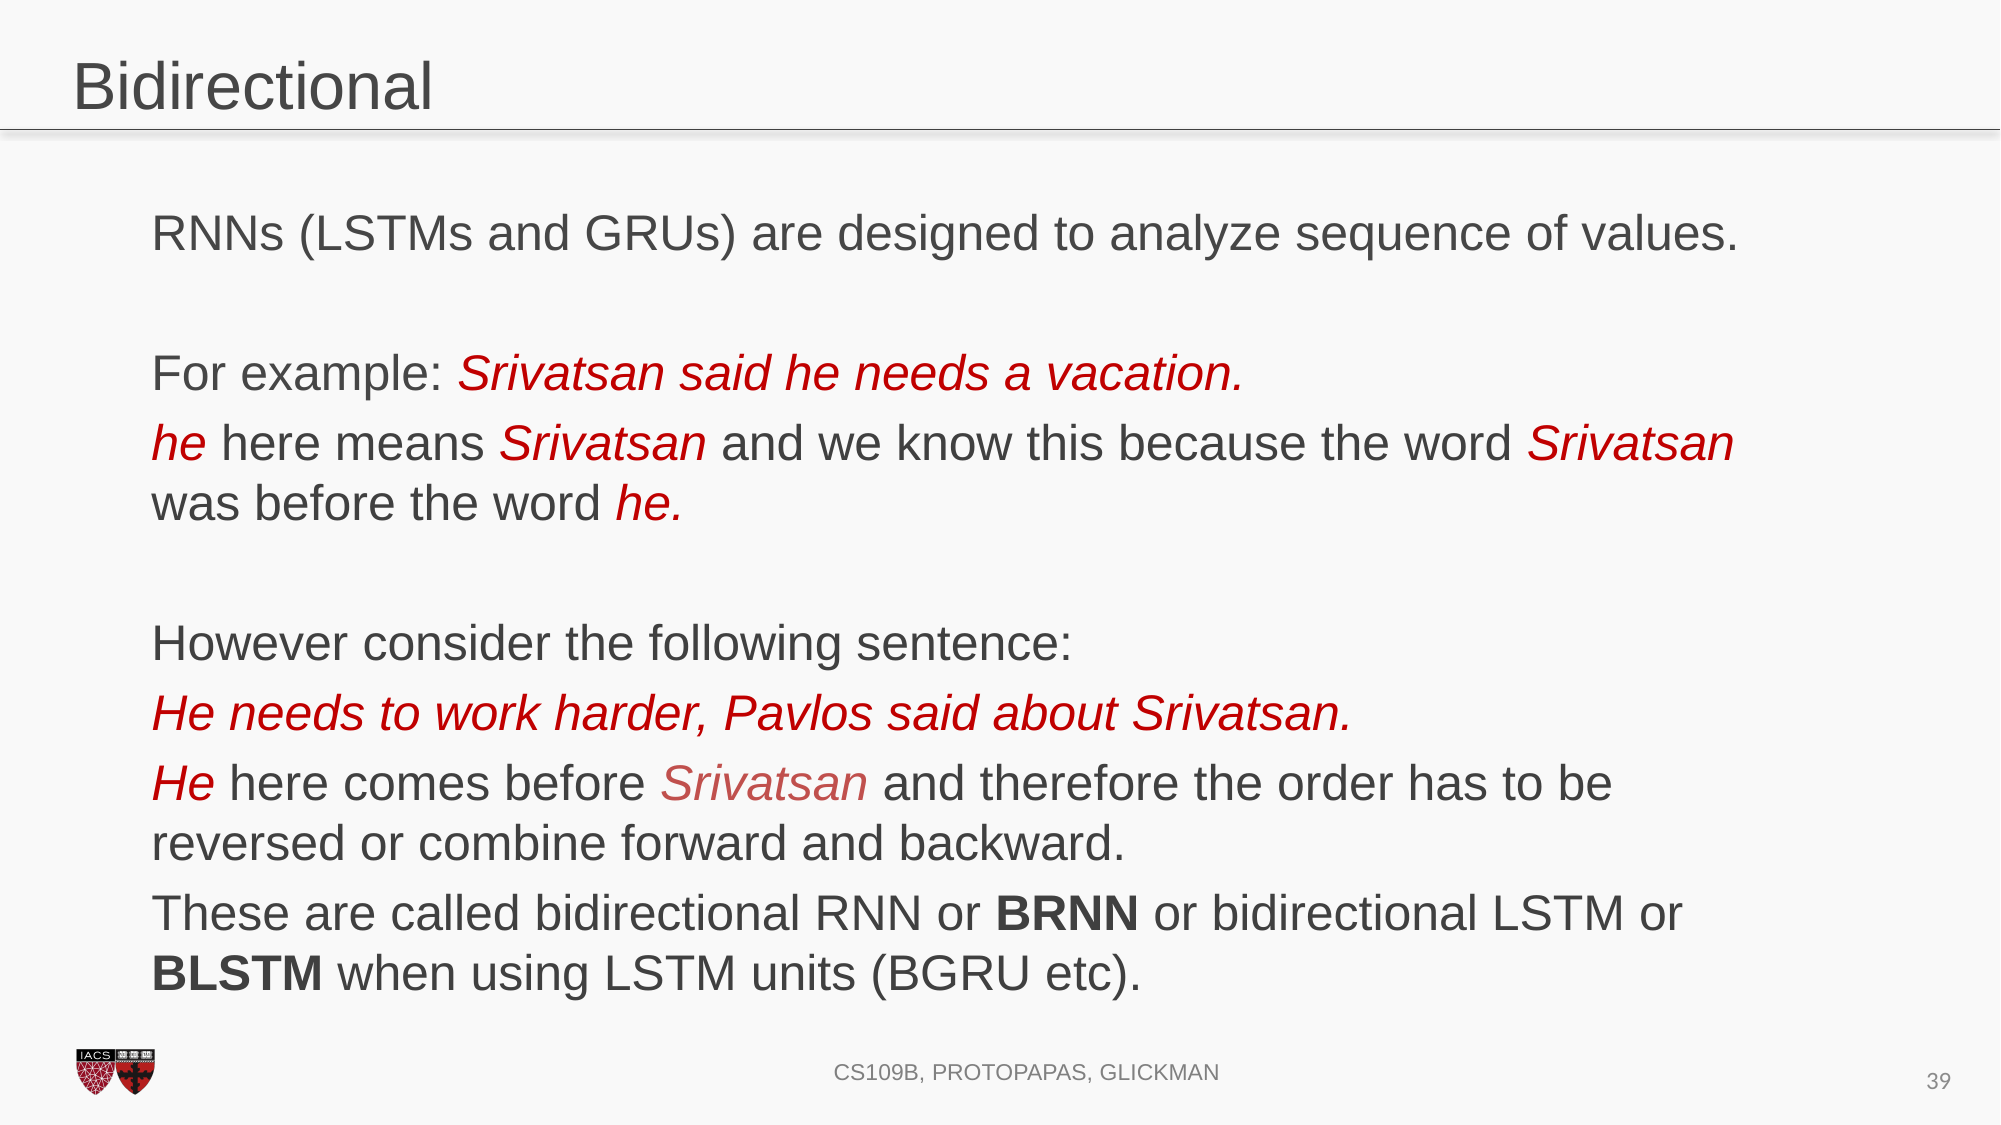

# Bidirectional
RNNs (LSTMs and GRUs) are designed to analyze sequence of values.

For example: ﻿Srivatsan said he needs a vacation.
he here means Srivatsan and we know this because the word Srivatsan was before the word he.

However consider the following sentence:
He needs to work harder, Pavlos said about Srivatsan.
He here comes before Srivatsan and therefore the order has to be reversed or combine forward and backward.
These are called bidirectional RNN or BRNN or bidirectional LSTM or BLSTM when using LSTM units (BGRU etc).
39